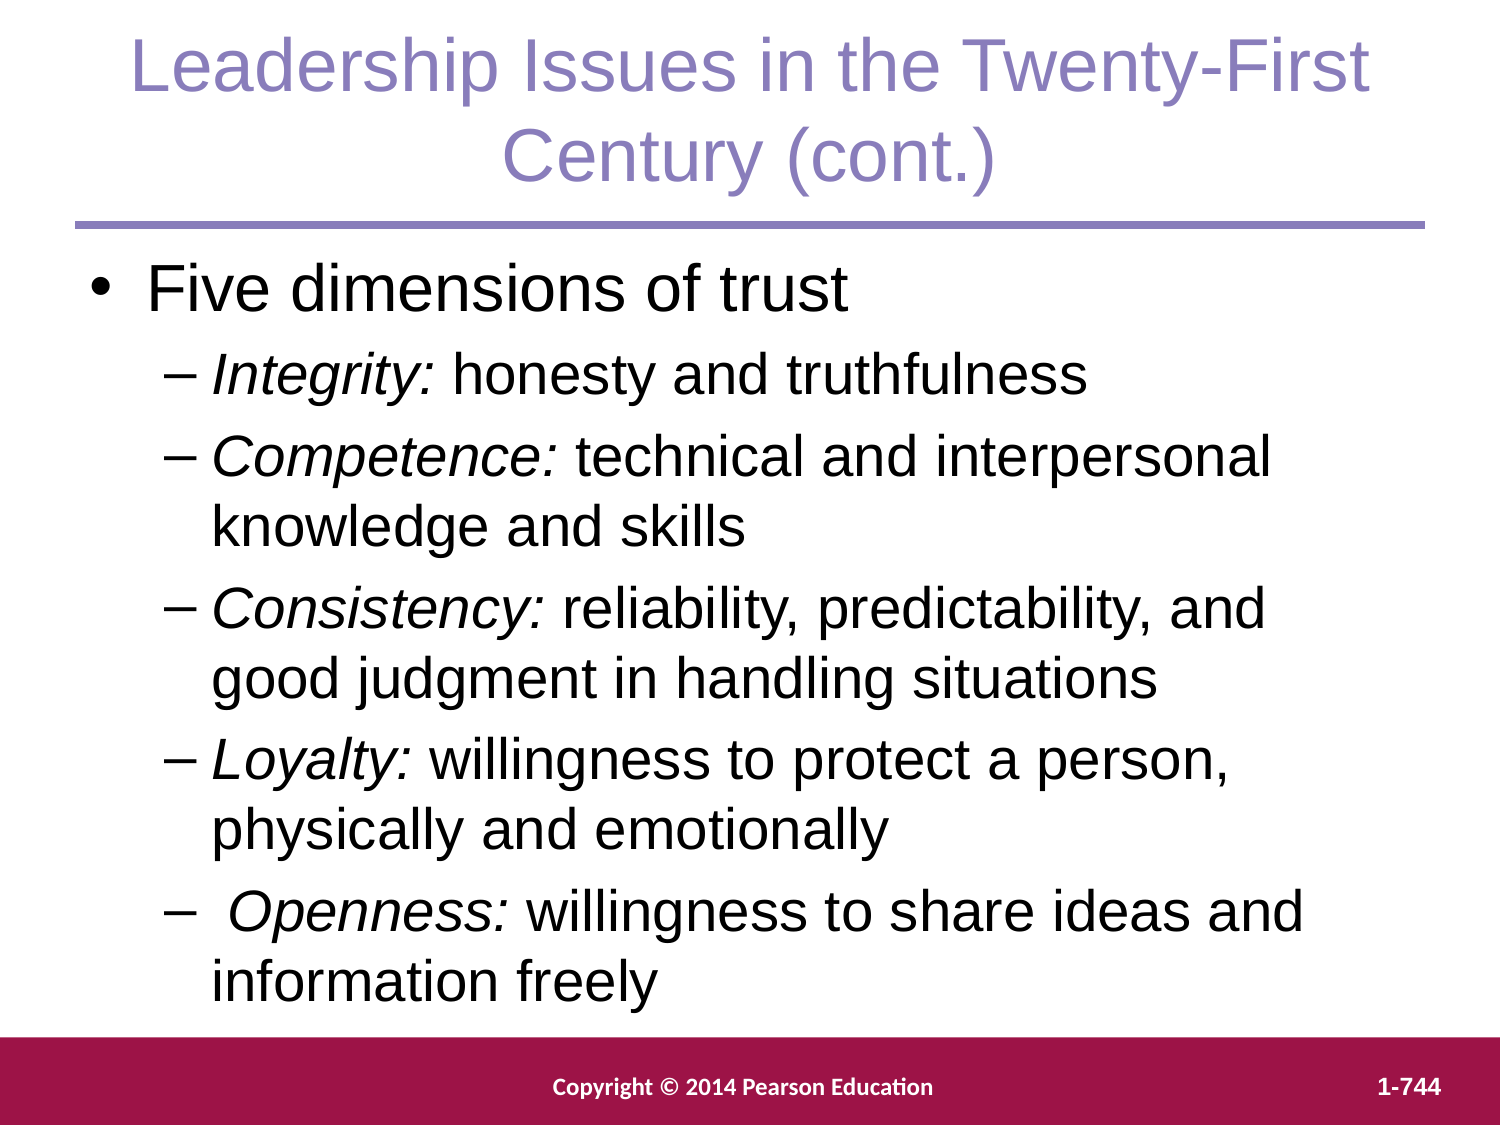

Leadership Issues in the Twenty-First
Century (cont.)
Five dimensions of trust
Integrity: honesty and truthfulness
Competence: technical and interpersonal knowledge and skills
Consistency: reliability, predictability, and good judgment in handling situations
Loyalty: willingness to protect a person, physically and emotionally
 Openness: willingness to share ideas and information freely